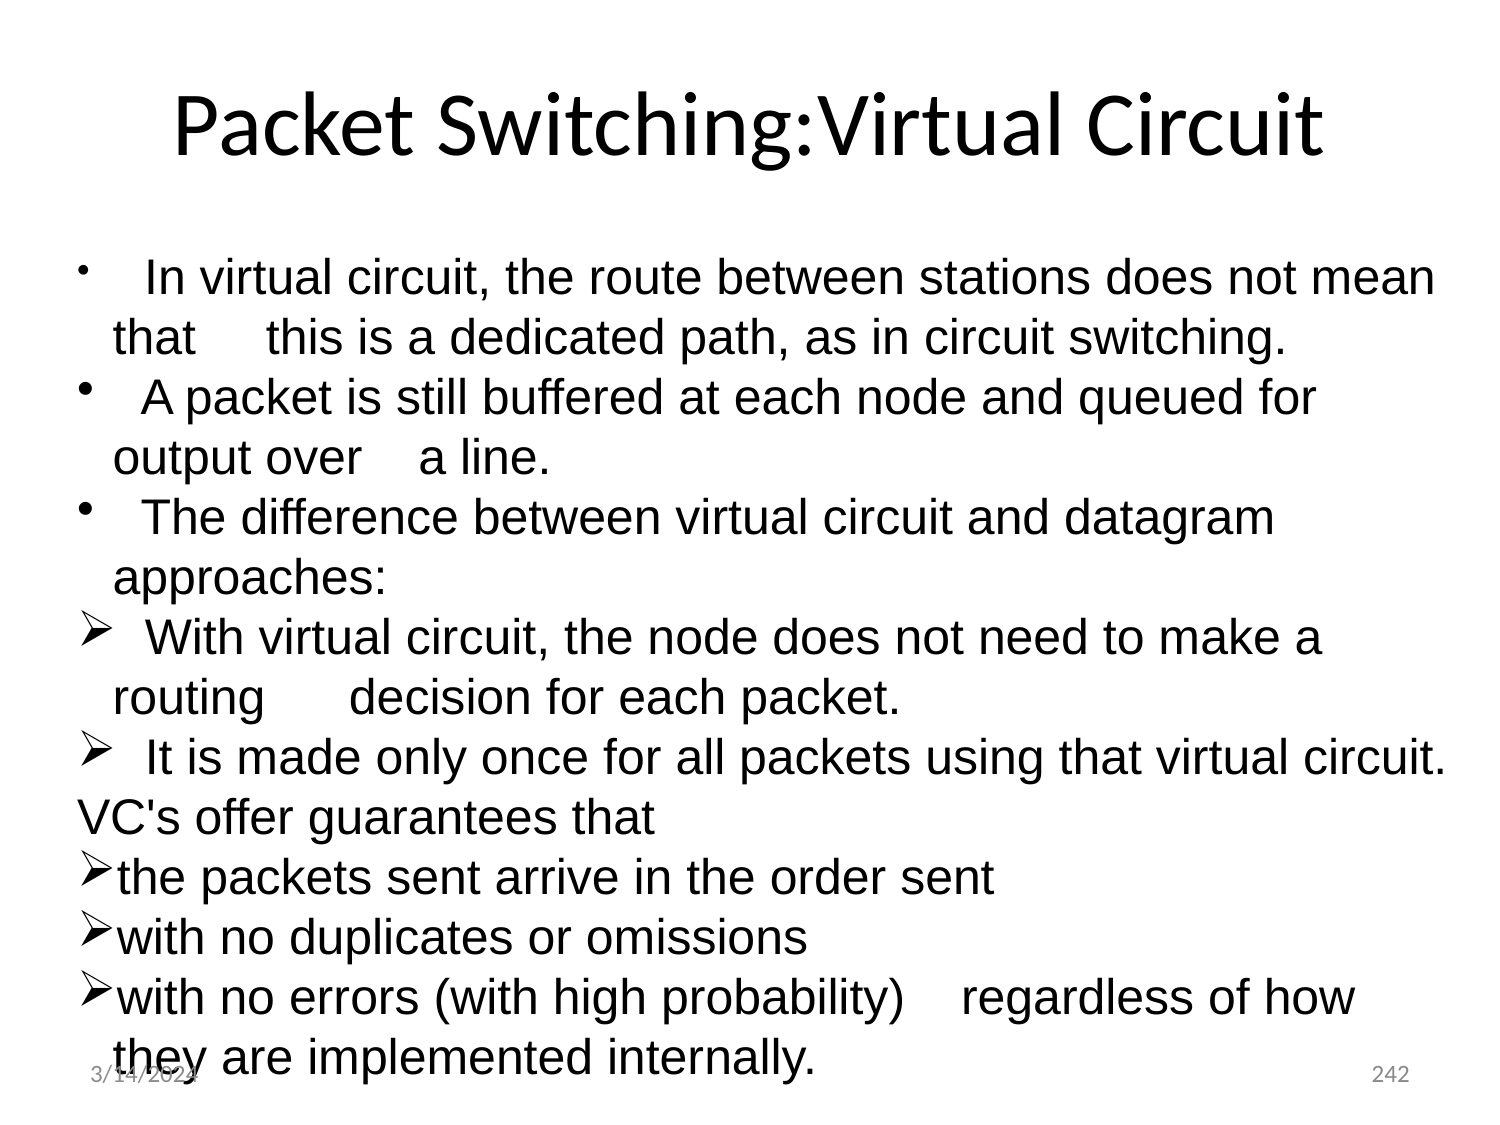

# Packet Switching:Virtual Circuit
   In virtual circuit, the route between stations does not mean that     this is a dedicated path, as in circuit switching.
  A packet is still buffered at each node and queued for output over    a line.
  The difference between virtual circuit and datagram approaches:
  With virtual circuit, the node does not need to make a routing      decision for each packet.
  It is made only once for all packets using that virtual circuit.
VC's offer guarantees that
the packets sent arrive in the order sent
with no duplicates or omissions
with no errors (with high probability)    regardless of how they are implemented internally.

3/14/2024
242